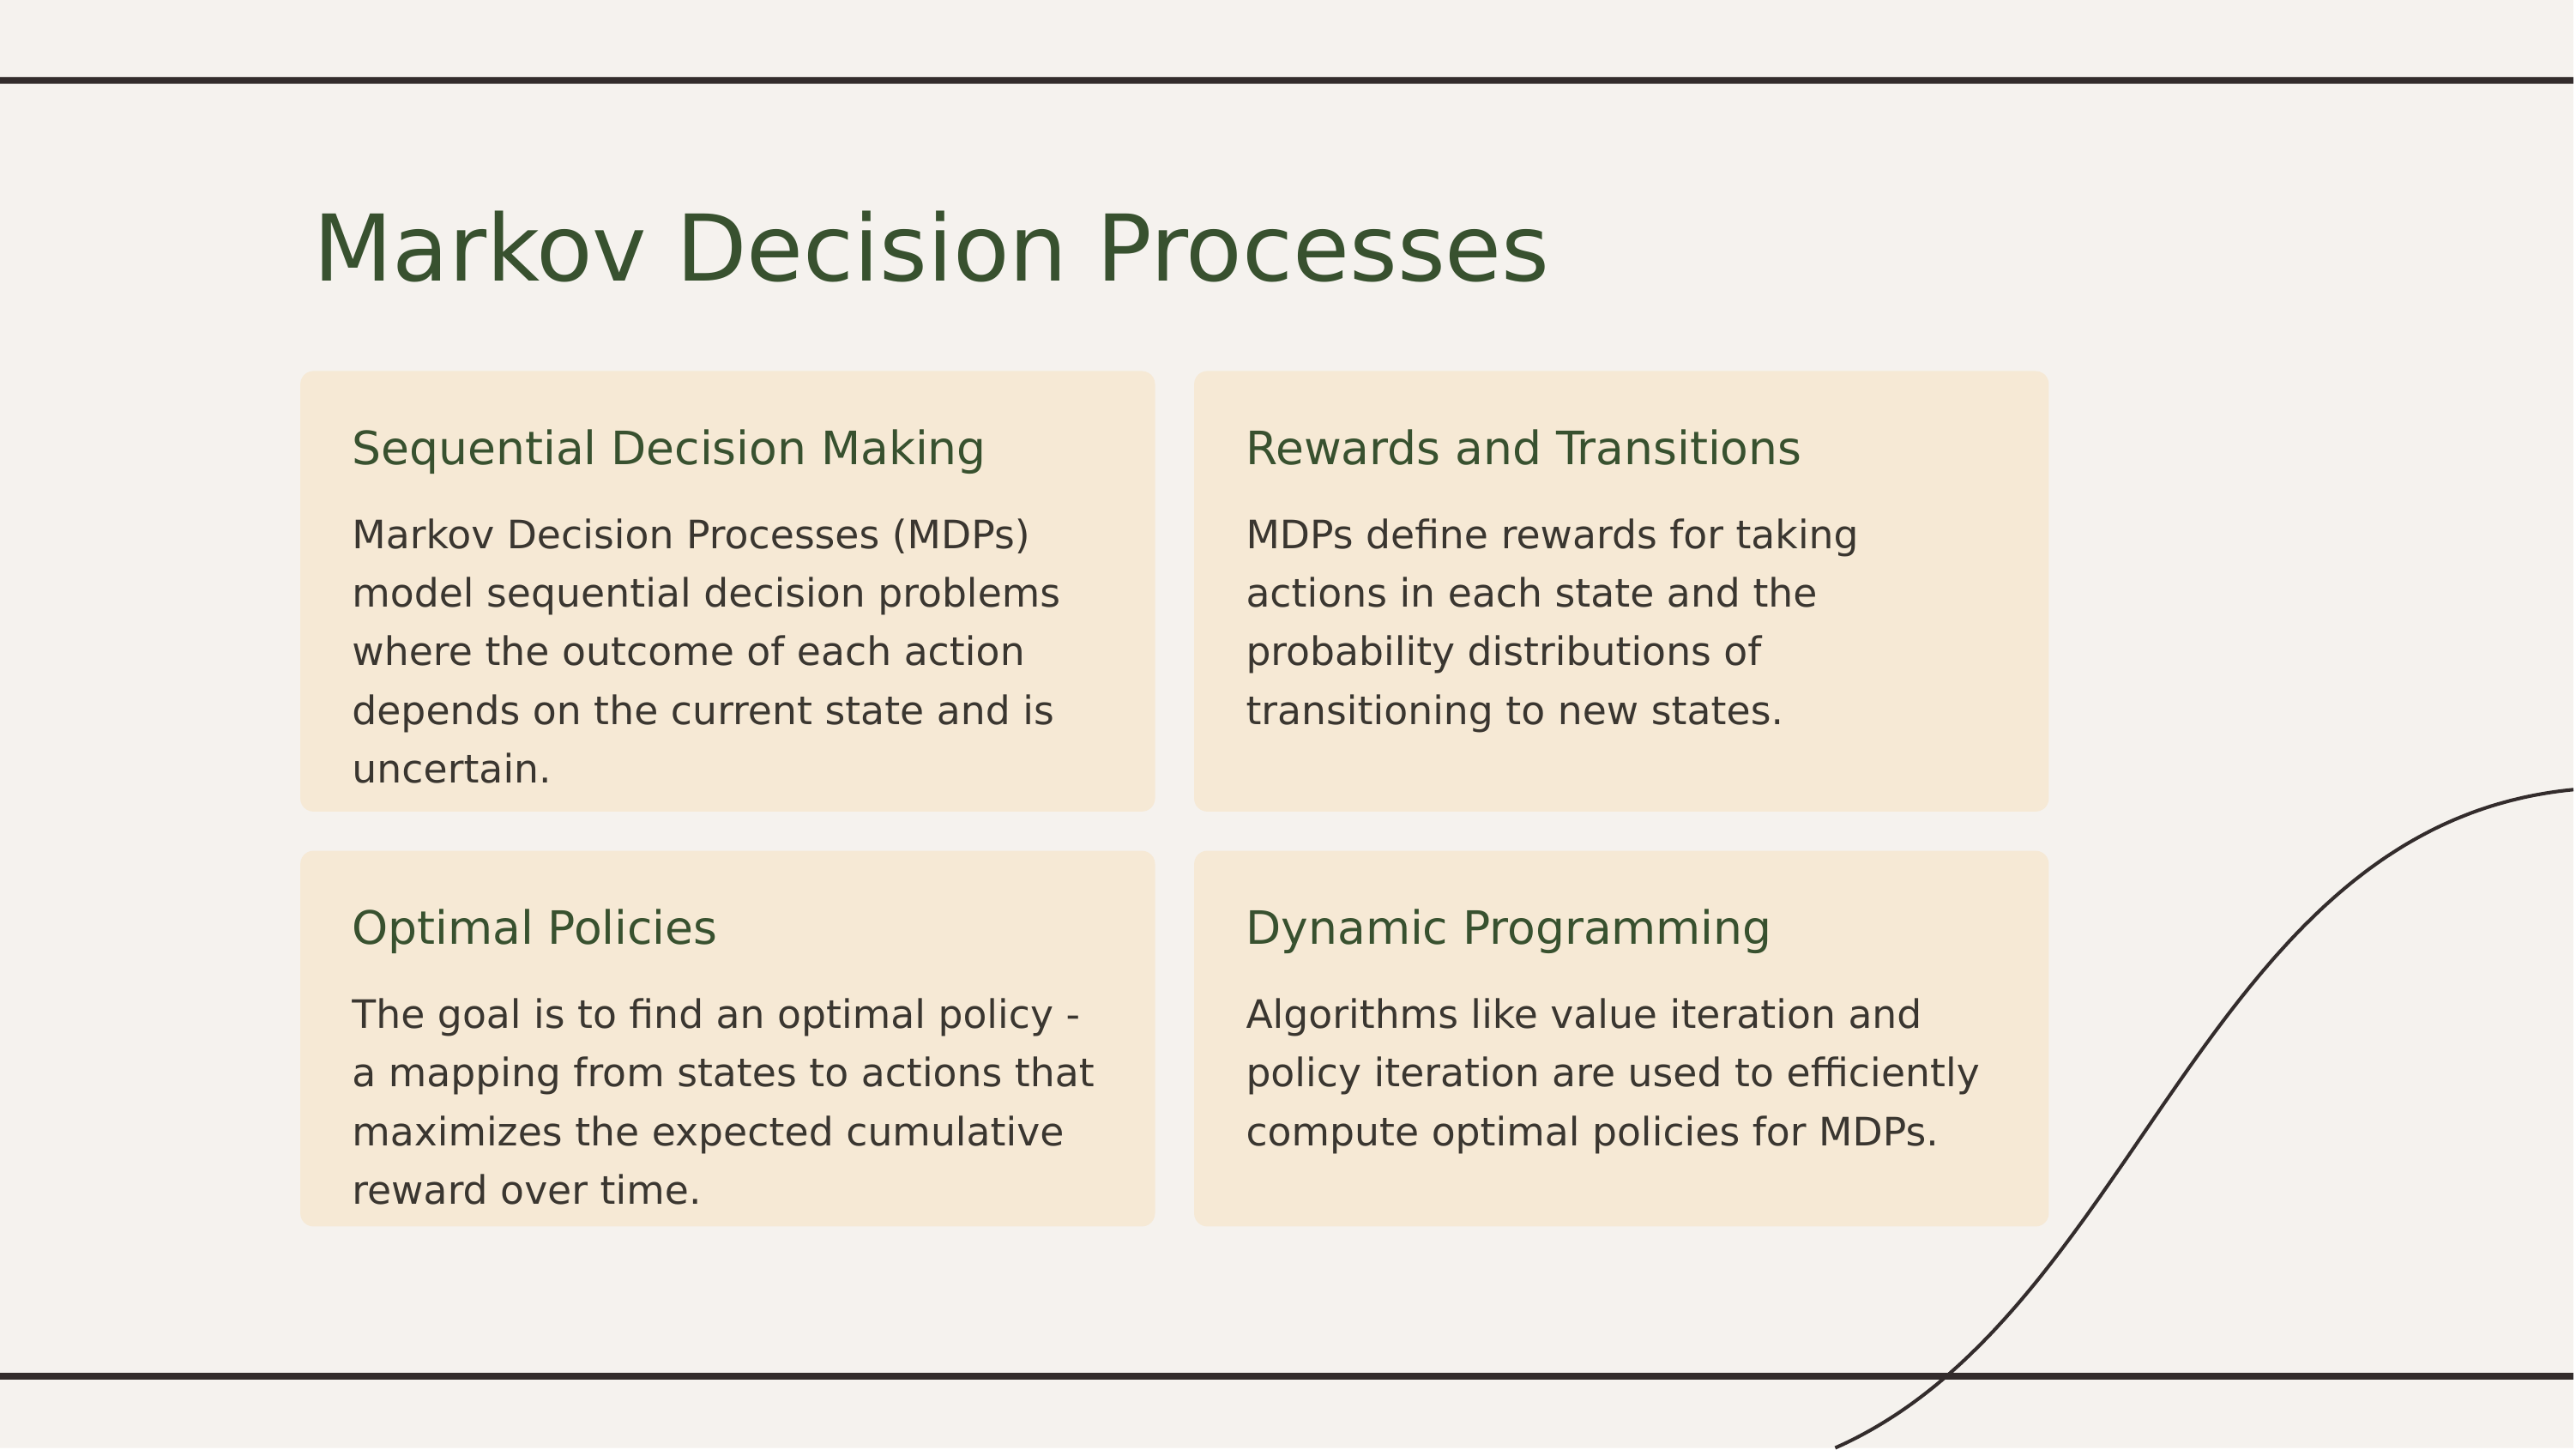

Markov Decision Processes

Sequential Decision Making
Rewards and Transitions
Markov Decision Processes (MDPs) model sequential decision problems where the outcome of each action depends on the current state and is uncertain.
MDPs define rewards for taking actions in each state and the probability distributions of transitioning to new states.

Optimal Policies
Dynamic Programming
The goal is to find an optimal policy - a mapping from states to actions that maximizes the expected cumulative reward over time.
Algorithms like value iteration and policy iteration are used to efficiently compute optimal policies for MDPs.